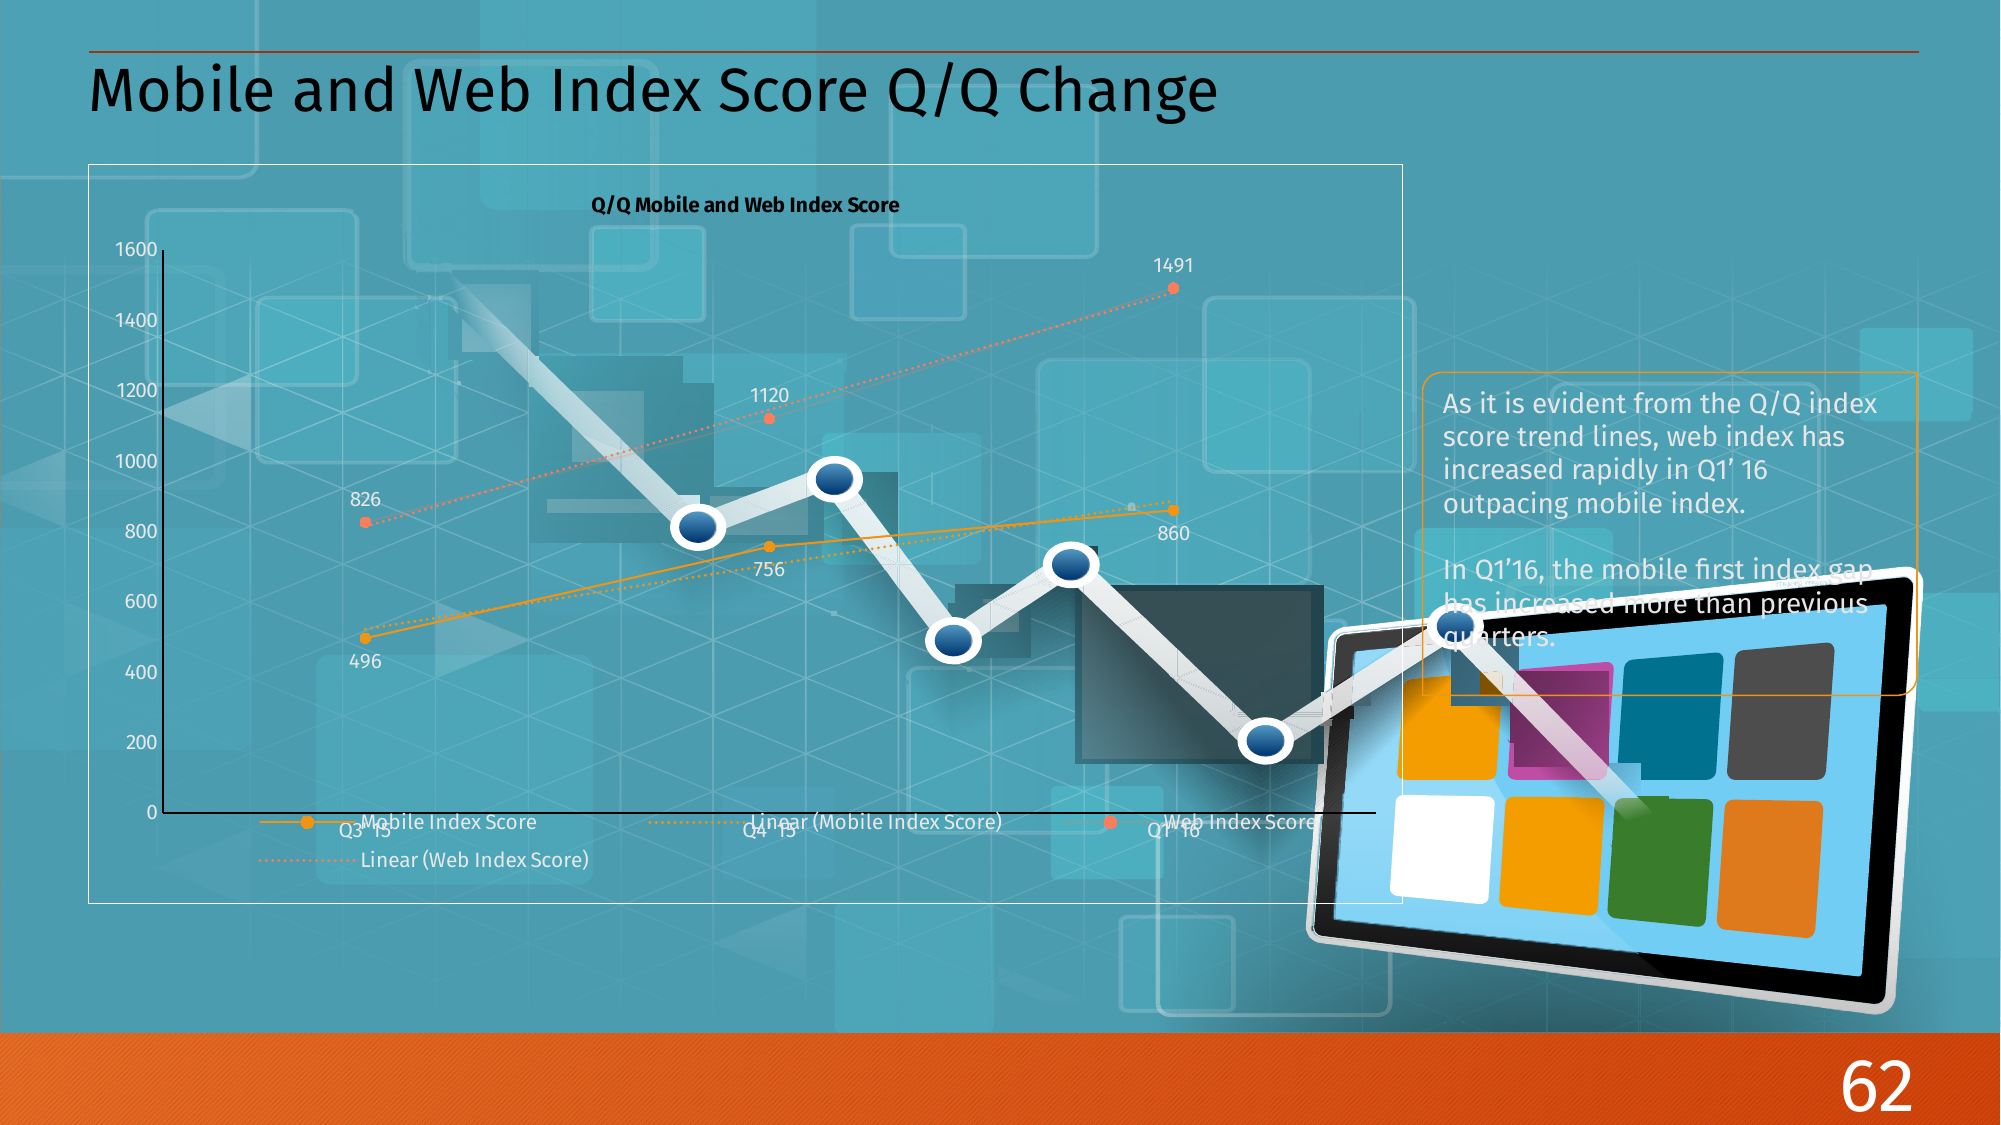

# Mobile and Web Index Score Q/Q Change

### Chart: Q/Q Mobile and Web Index Score

| Category | Mobile Index Score | Web Index Score |
|---|---|---|
| Q3' 15 | 496.0 | 826.0 |
| Q4' 15 | 756.0 | 1120.0 |
| Q1' 16 | 860.0 | 1491.0 |
As it is evident from the Q/Q index score trend lines, web index has increased rapidly in Q1’ 16 outpacing mobile index.

In Q1’16, the mobile first index gap has increased more than previous quarters.
62